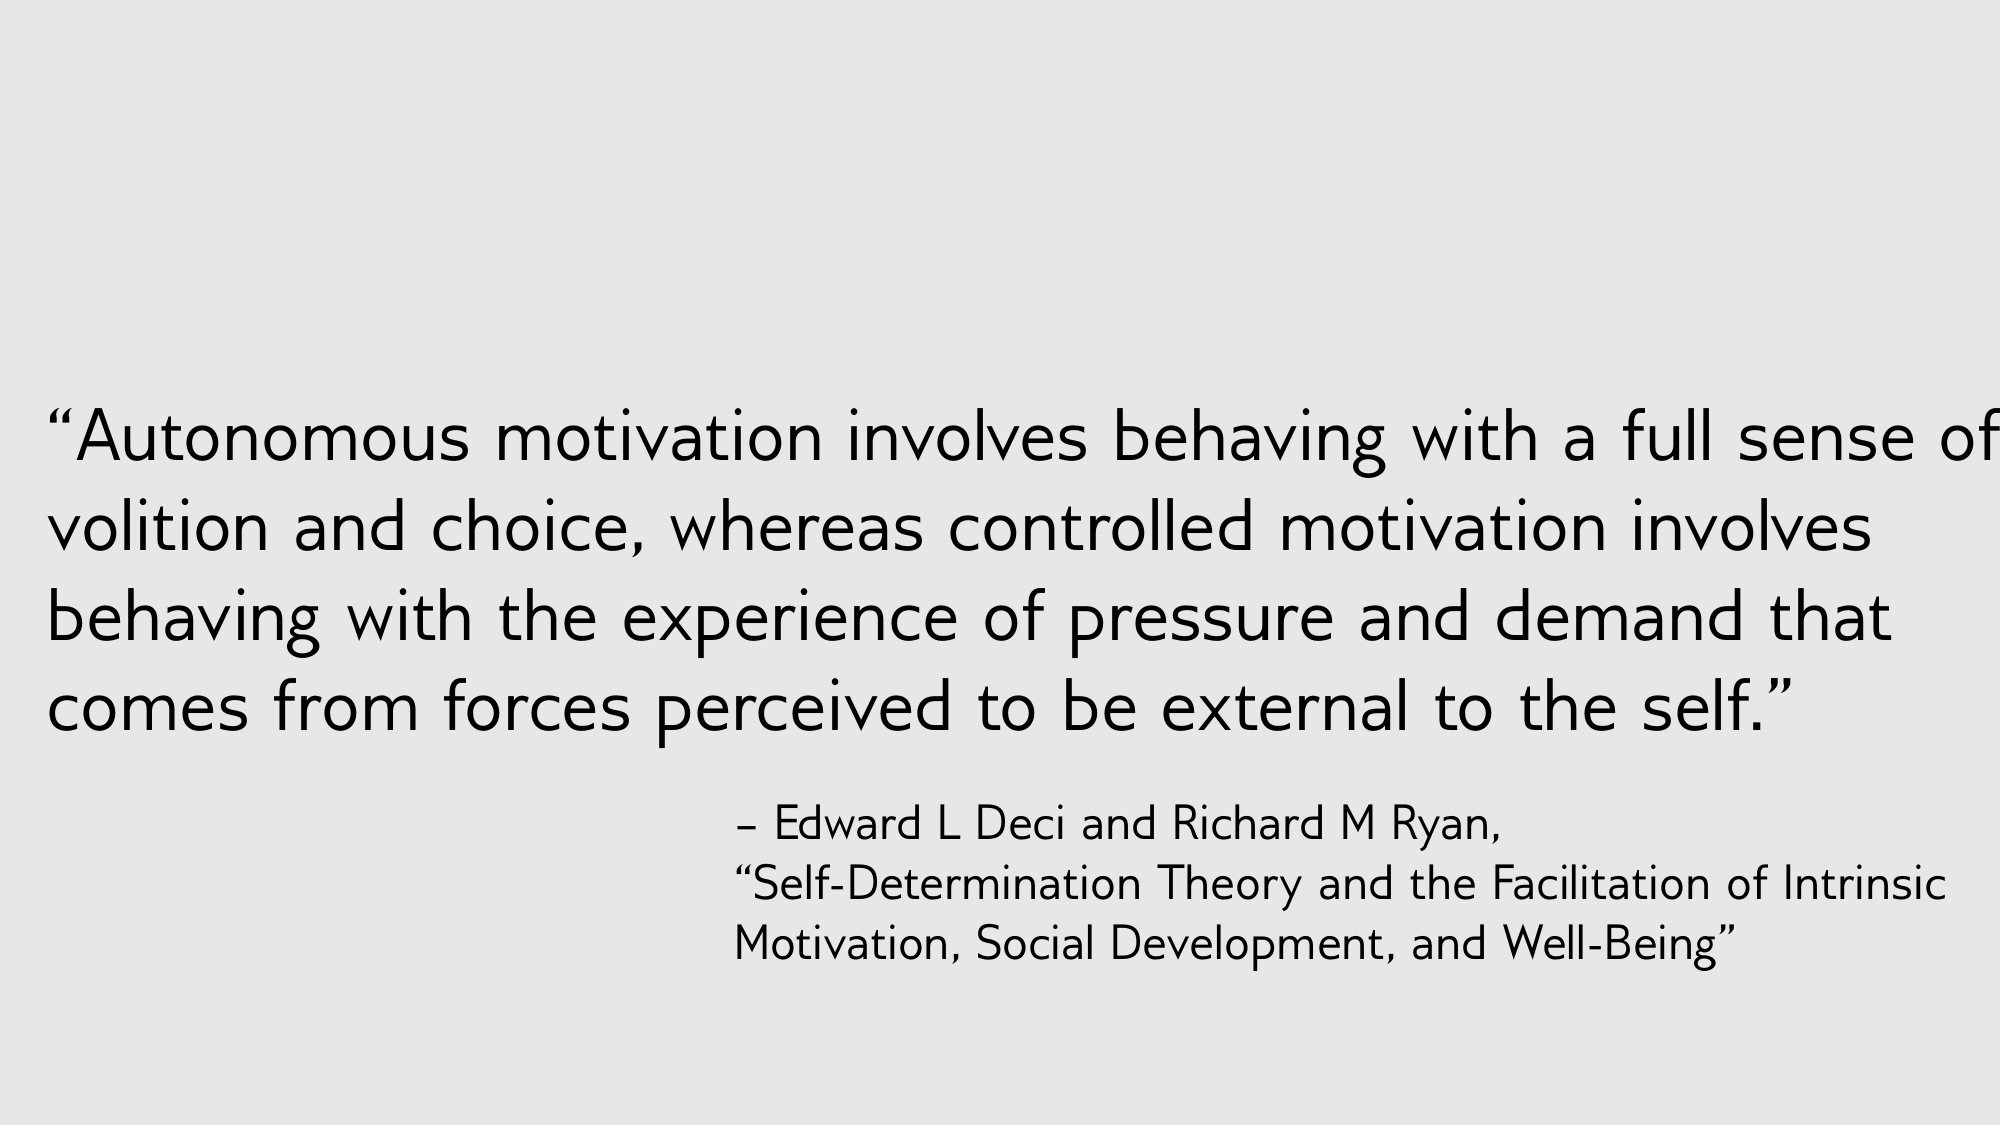

“Autonomous motivation involves behaving with a full sense of
volition and choice, whereas controlled motivation involves
behaving with the experience of pressure and demand that
comes from forces perceived to be external to the self.”
– Edward L Deci and Richard M Ryan,
“Self-Determination Theory and the Facilitation of Intrinsic
Motivation, Social Development, and Well-Being”